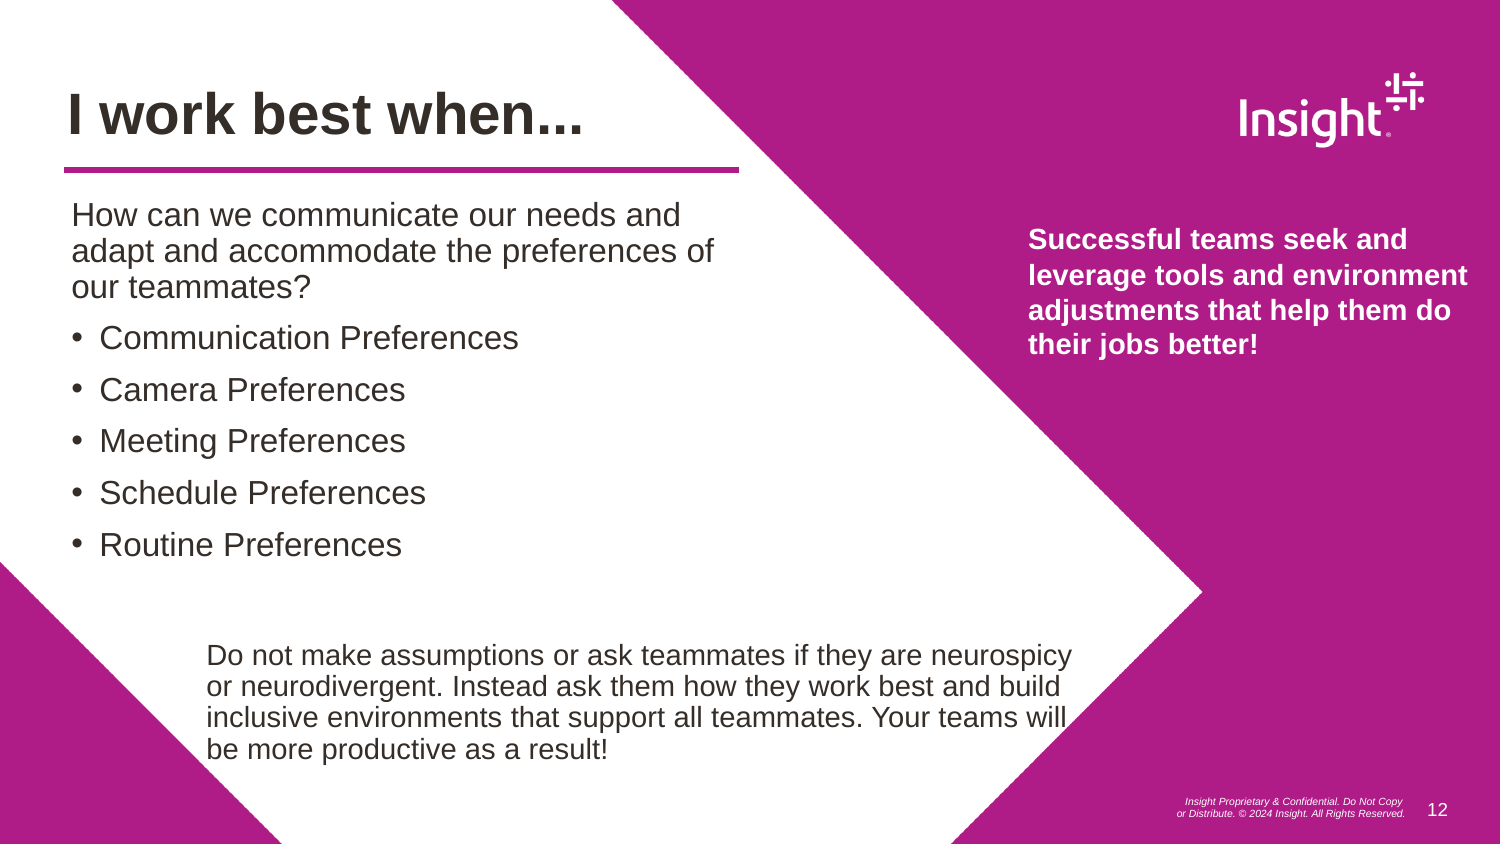

# I work best when...
How can we communicate our needs and adapt and accommodate the preferences of our teammates?
Communication Preferences
Camera Preferences
Meeting Preferences
Schedule Preferences
Routine Preferences
Successful teams seek and leverage tools and environment adjustments that help them do their jobs better!

Do not make assumptions or ask teammates if they are neurospicy or neurodivergent. Instead ask them how they work best and build inclusive environments that support all teammates. Your teams will be more productive as a result!